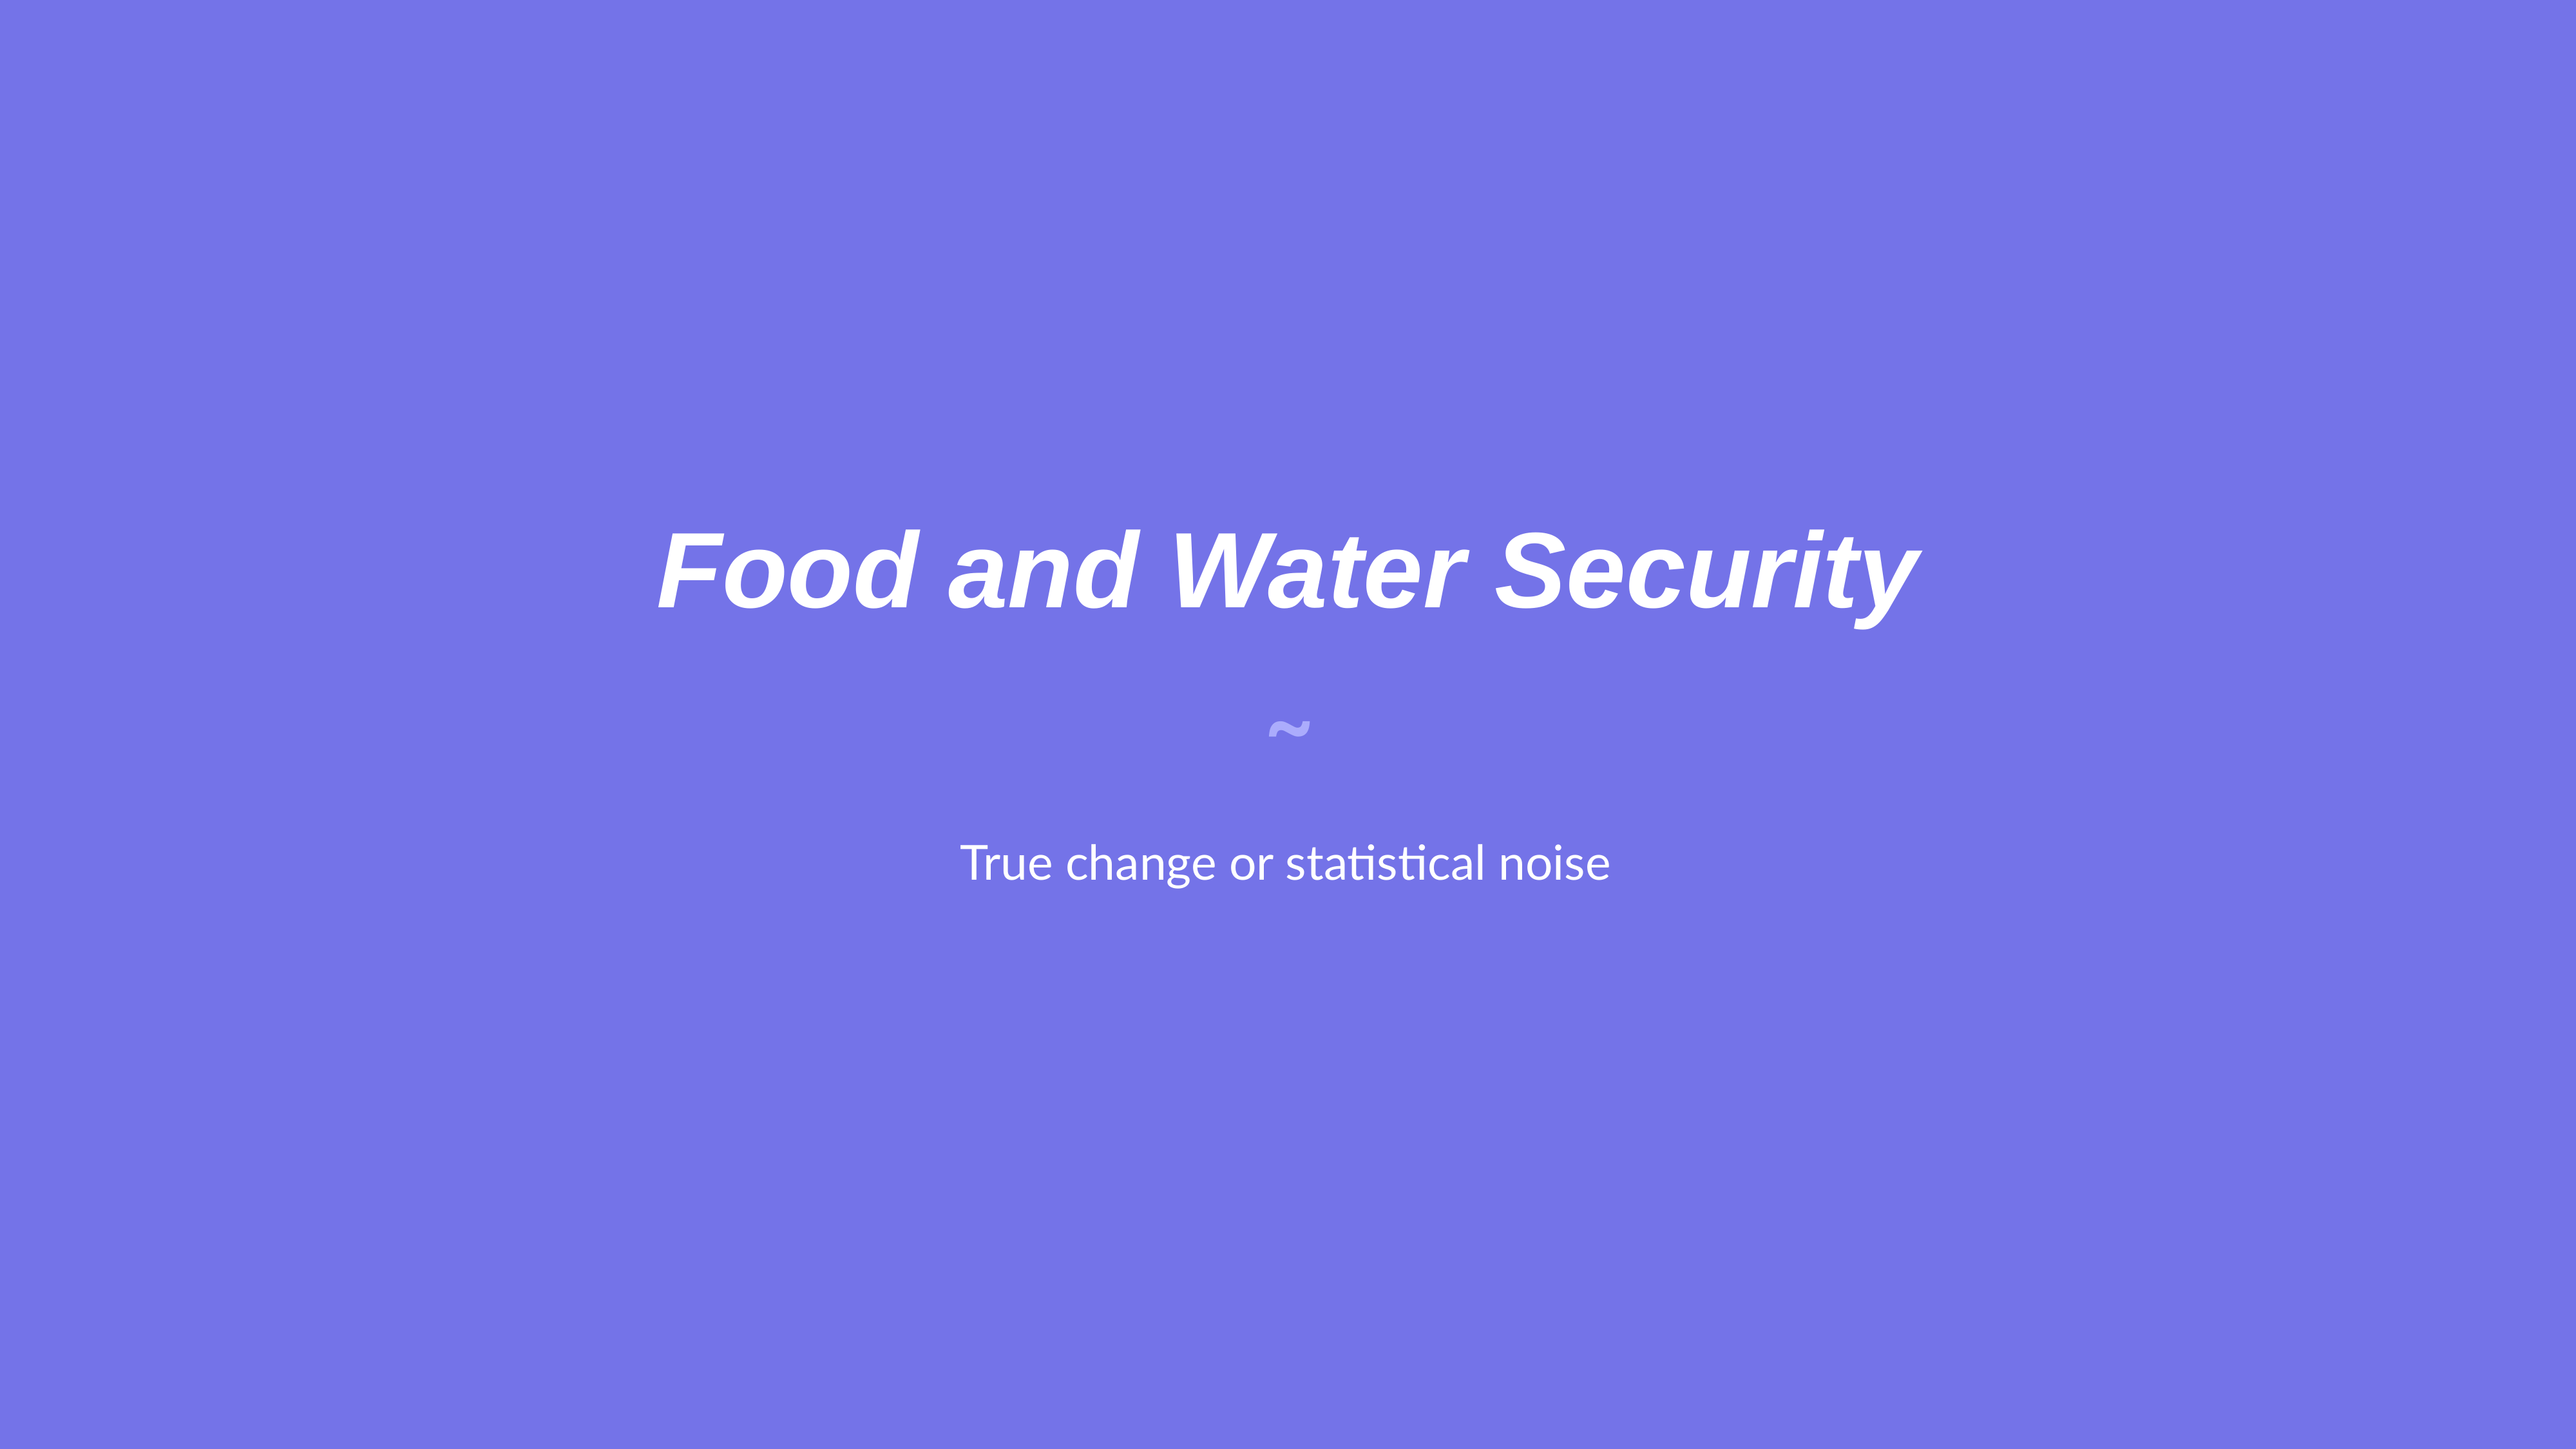

Food and Water Security
˜
True change or statistical noise